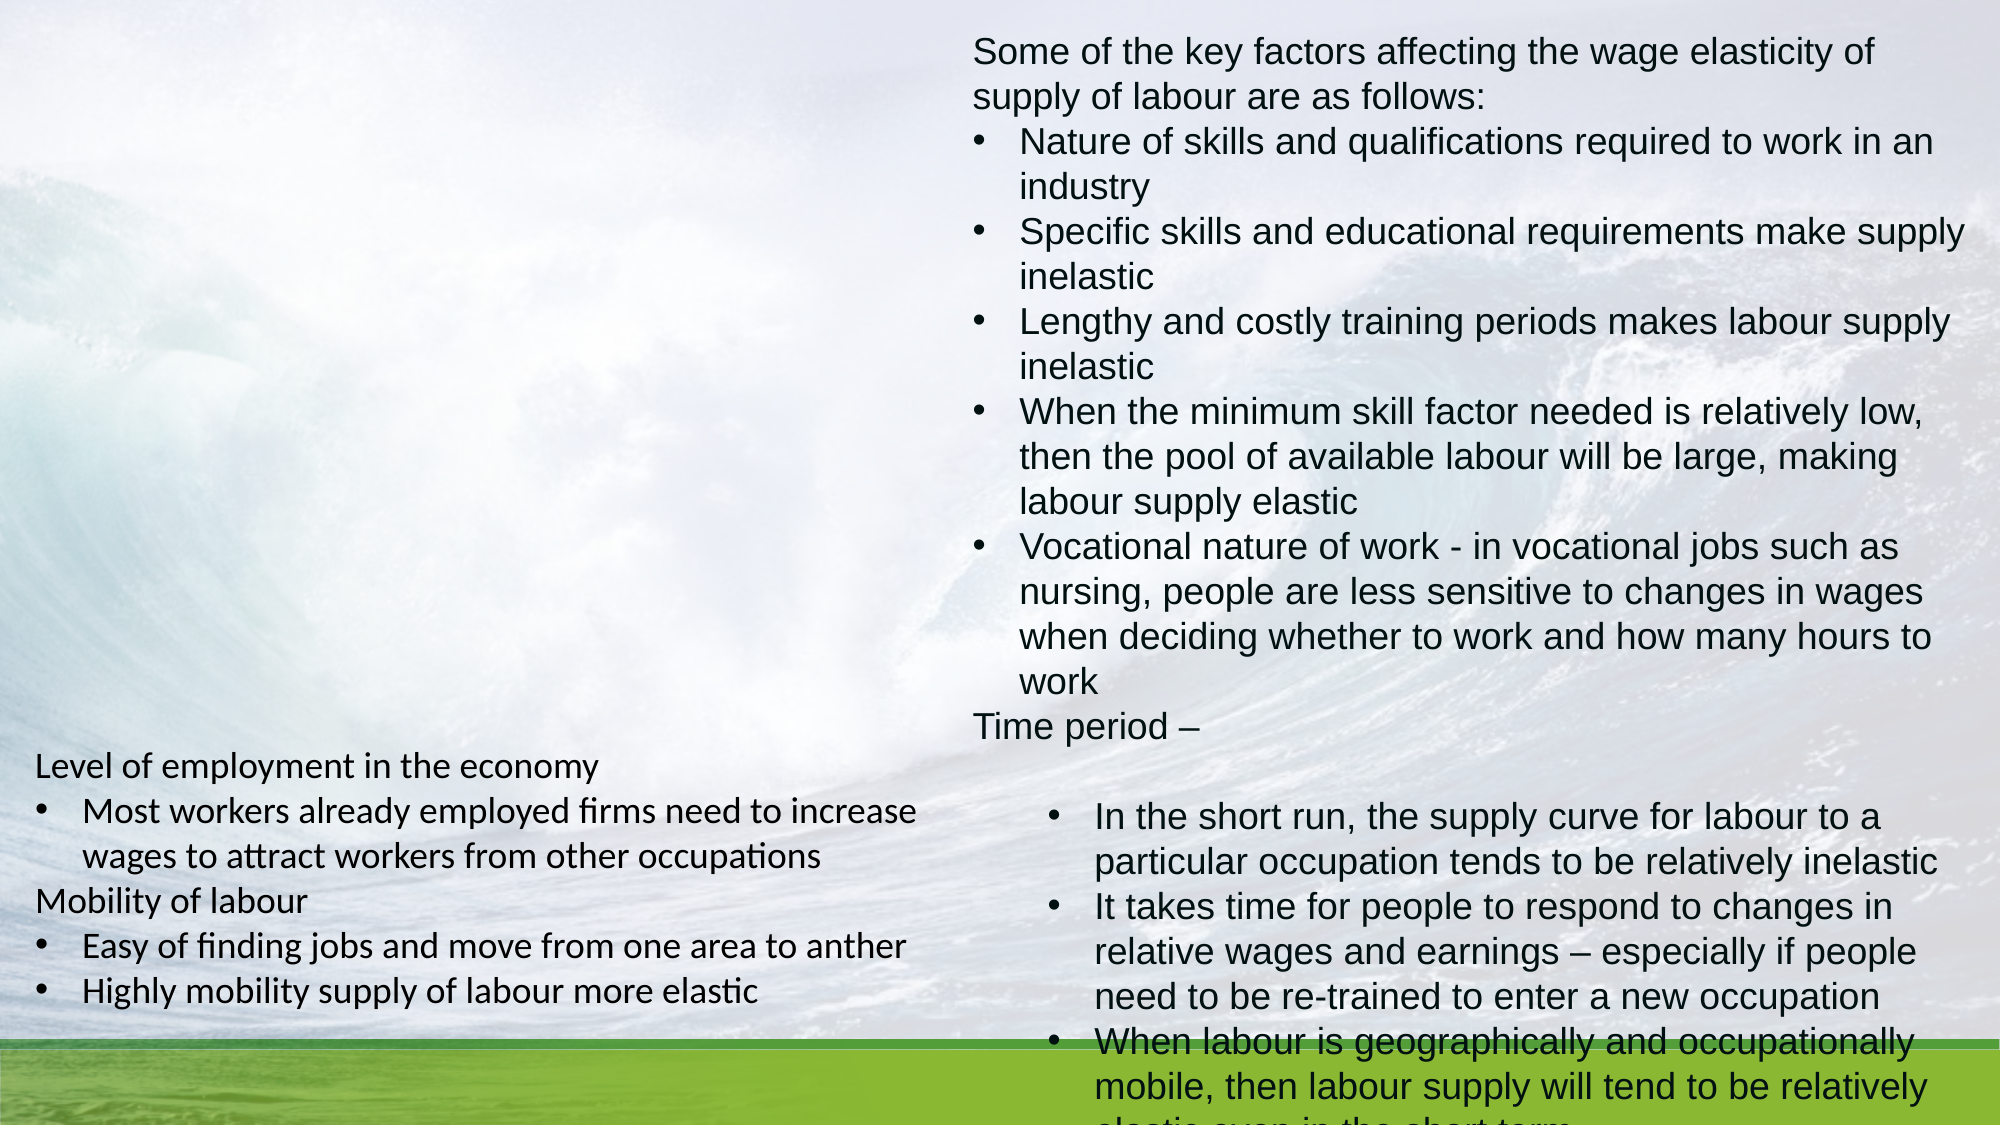

Some of the key factors affecting the wage elasticity of supply of labour are as follows:
Nature of skills and qualifications required to work in an industry
Specific skills and educational requirements make supply inelastic
Lengthy and costly training periods makes labour supply inelastic
When the minimum skill factor needed is relatively low, then the pool of available labour will be large, making labour supply elastic
Vocational nature of work - in vocational jobs such as nursing, people are less sensitive to changes in wages when deciding whether to work and how many hours to work
Time period –
In the short run, the supply curve for labour to a particular occupation tends to be relatively inelastic
It takes time for people to respond to changes in relative wages and earnings – especially if people need to be re-trained to enter a new occupation
When labour is geographically and occupationally mobile, then labour supply will tend to be relatively elastic even in the short term
Level of employment in the economy
Most workers already employed firms need to increase wages to attract workers from other occupations
Mobility of labour
Easy of finding jobs and move from one area to anther
Highly mobility supply of labour more elastic